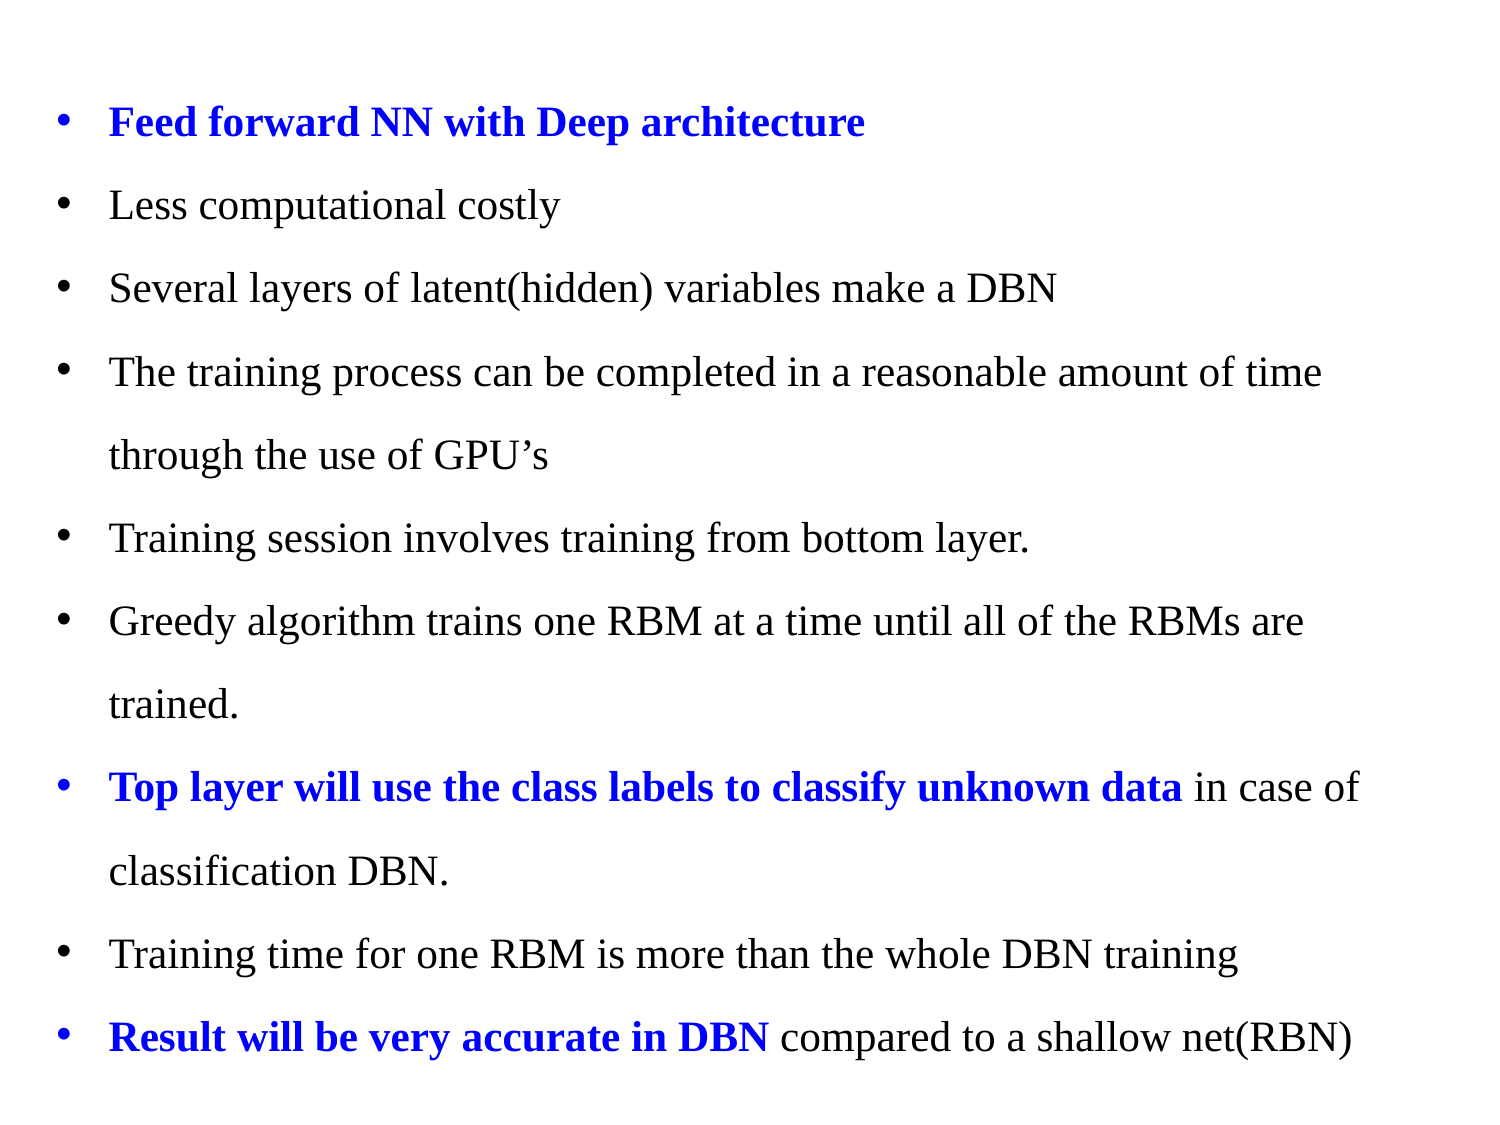

Feed forward NN with Deep architecture
Less computational costly
Several layers of latent(hidden) variables make a DBN
The training process can be completed in a reasonable amount of time through the use of GPU’s
Training session involves training from bottom layer.
Greedy algorithm trains one RBM at a time until all of the RBMs are trained.
Top layer will use the class labels to classify unknown data in case of classification DBN.
Training time for one RBM is more than the whole DBN training
Result will be very accurate in DBN compared to a shallow net(RBN)